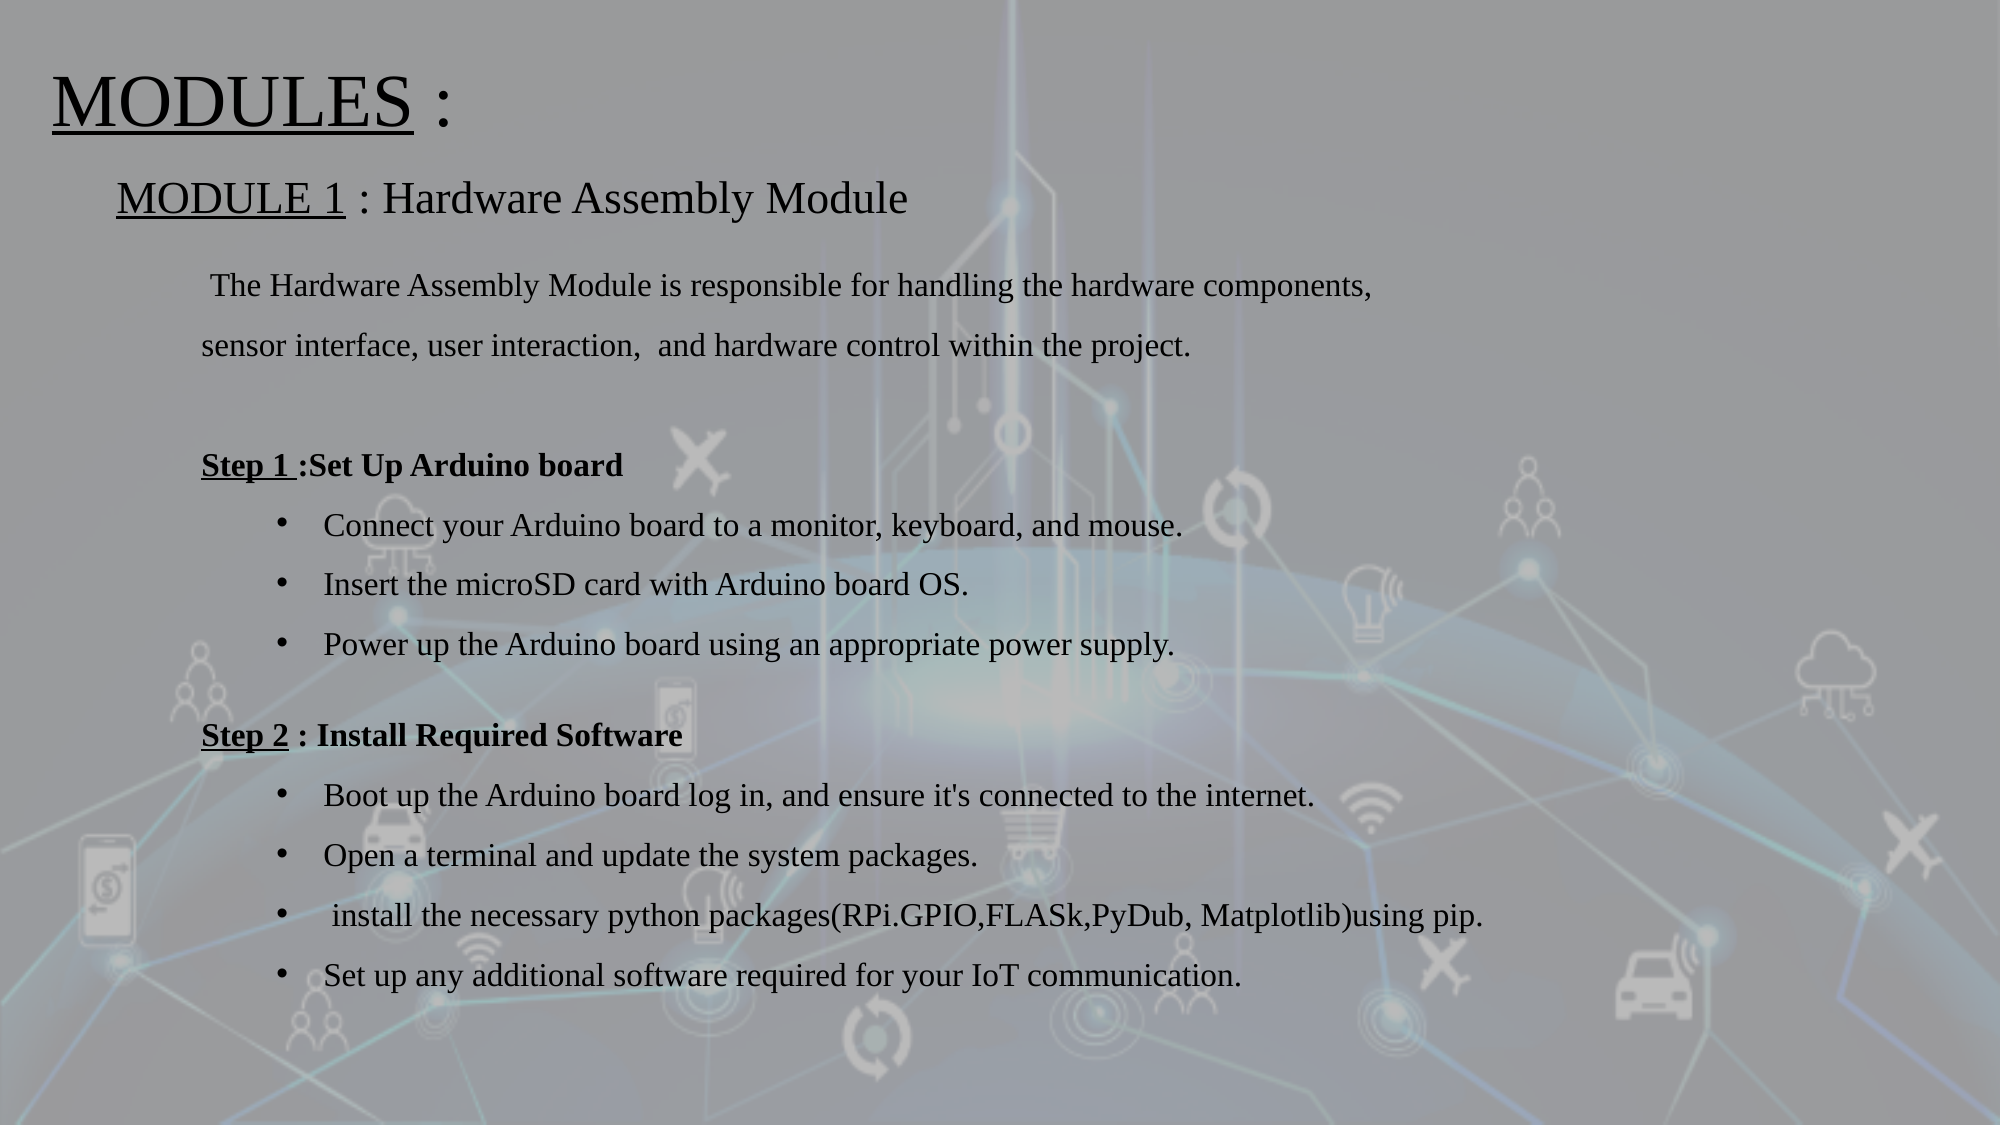

MODULES :
MODULE 1 : Hardware Assembly Module

 The Hardware Assembly Module is responsible for handling the hardware components, sensor interface, user interaction,  and hardware control within the project.

Step 1 :Set Up Arduino board
Connect your Arduino board to a monitor, keyboard, and mouse.
Insert the microSD card with Arduino board OS.
Power up the Arduino board using an appropriate power supply.

Step 2 : Install Required Software
Boot up the Arduino board log in, and ensure it's connected to the internet.
Open a terminal and update the system packages.
 install the necessary python packages(RPi.GPIO,FLASk,PyDub, Matplotlib)using pip.
Set up any additional software required for your IoT communication.